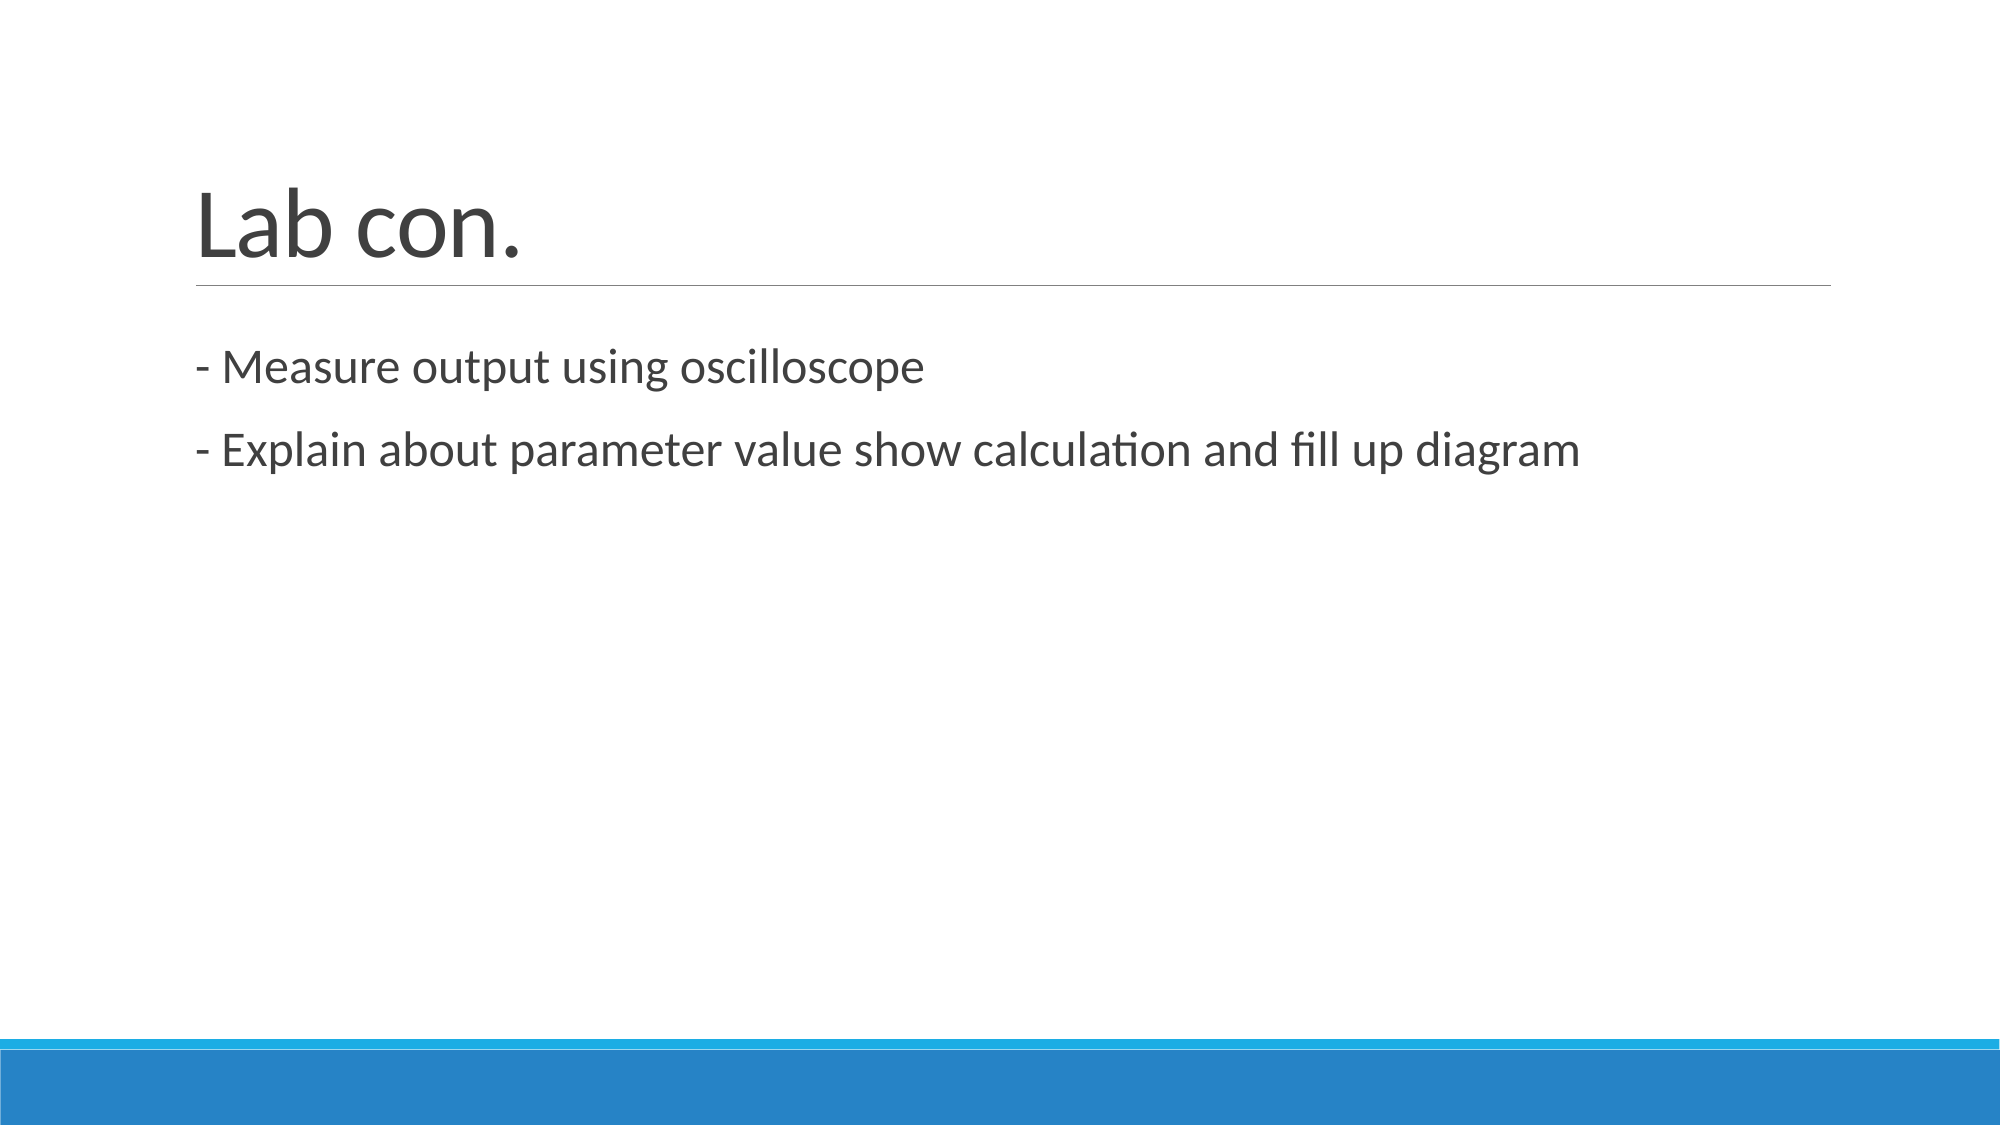

# Lab con.
- Measure output using oscilloscope
- Explain about parameter value show calculation and fill up diagram